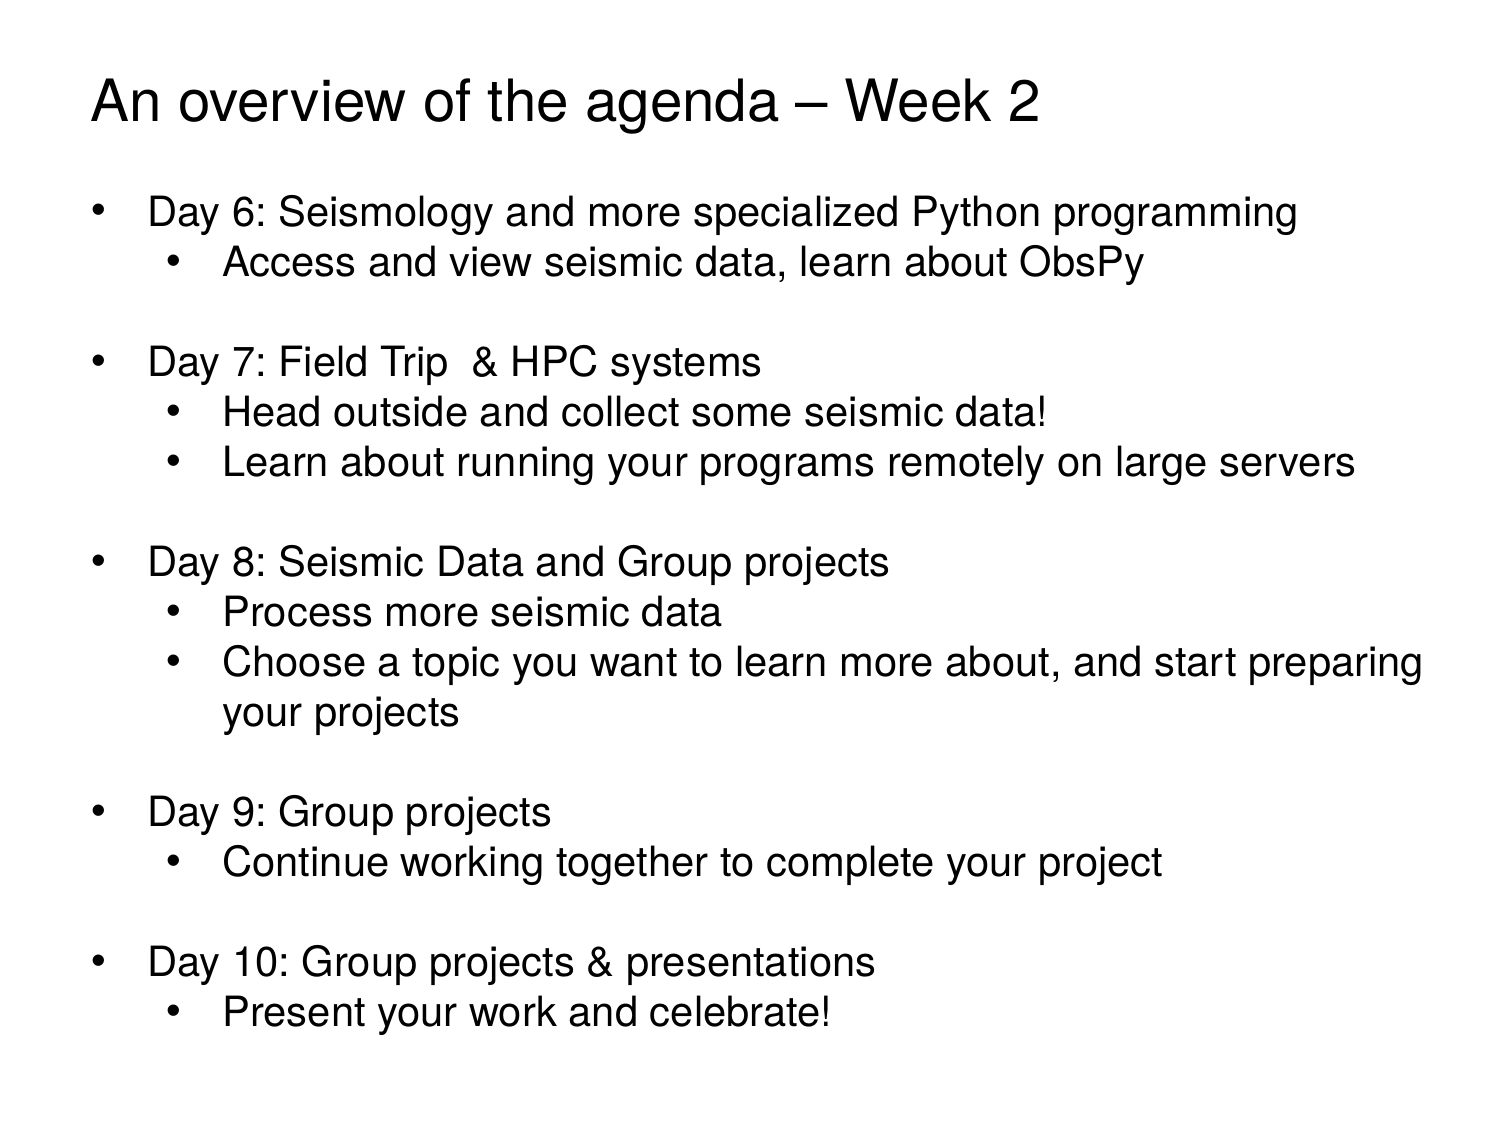

An overview of the agenda – Week 2
Day 6: Seismology and more specialized Python programming
Access and view seismic data, learn about ObsPy

Day 7: Field Trip  & HPC systems
Head outside and collect some seismic data!
Learn about running your programs remotely on large servers

Day 8: Seismic Data and Group projects
Process more seismic data
Choose a topic you want to learn more about, and start preparing your projects

Day 9: Group projects
Continue working together to complete your project

Day 10: Group projects & presentations
Present your work and celebrate!